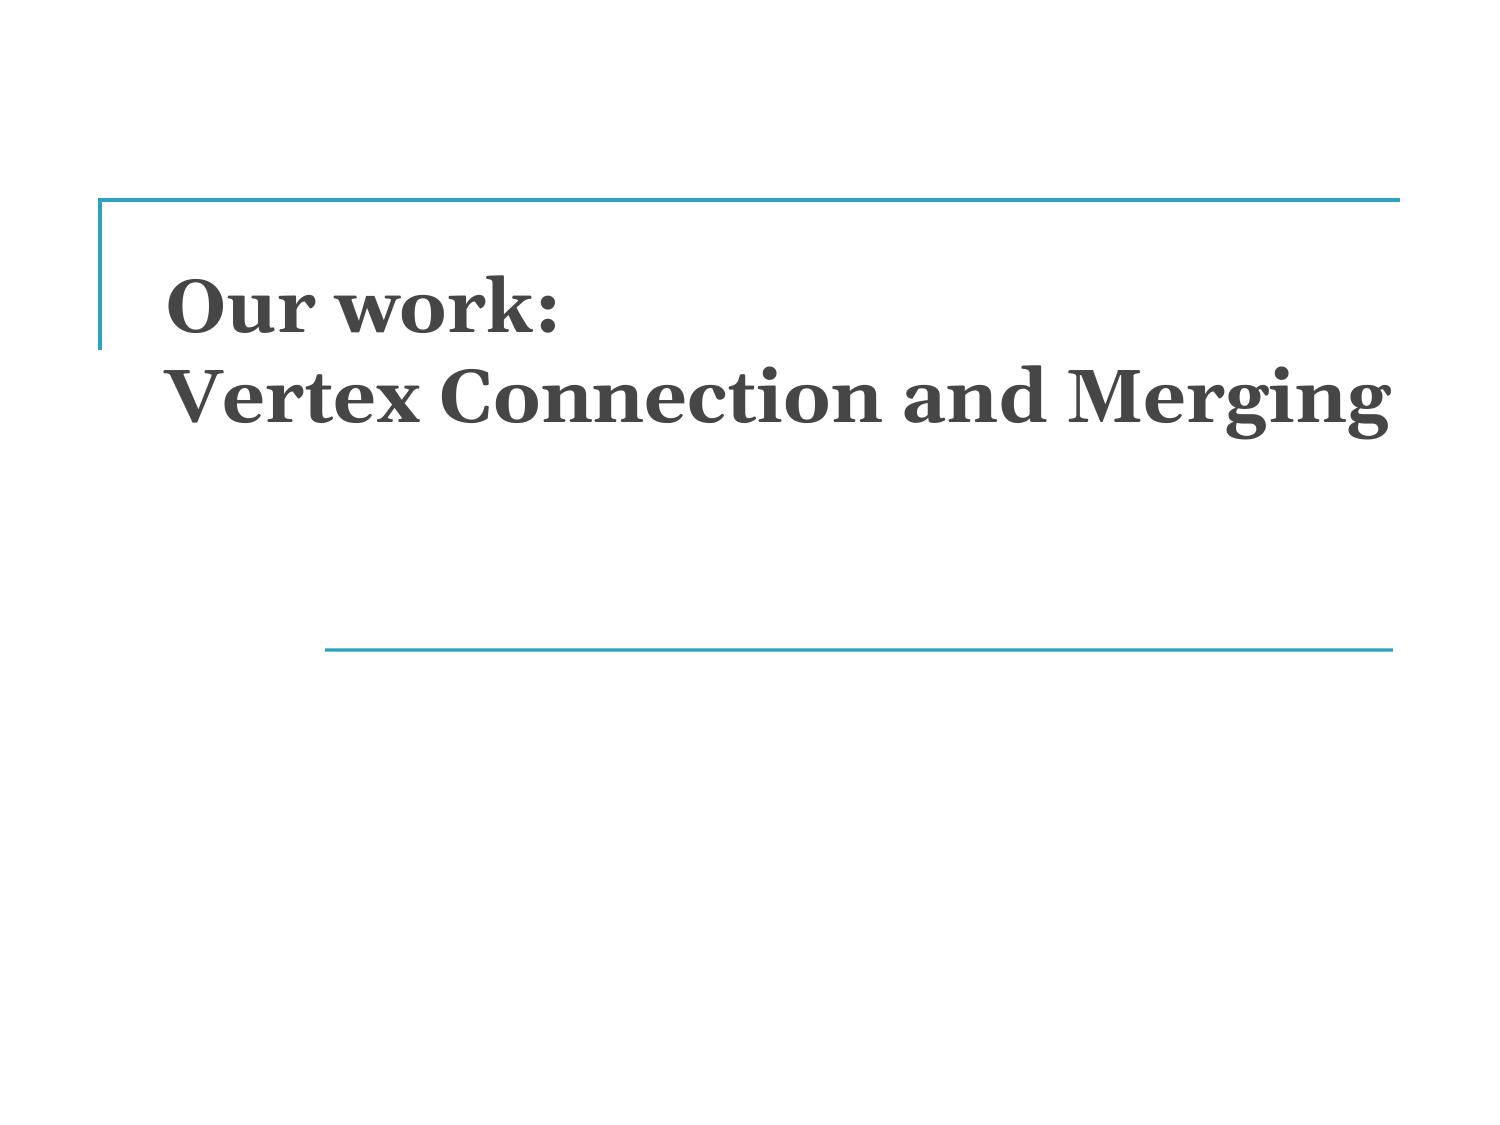

# Our work: Vertex Connection and Merging